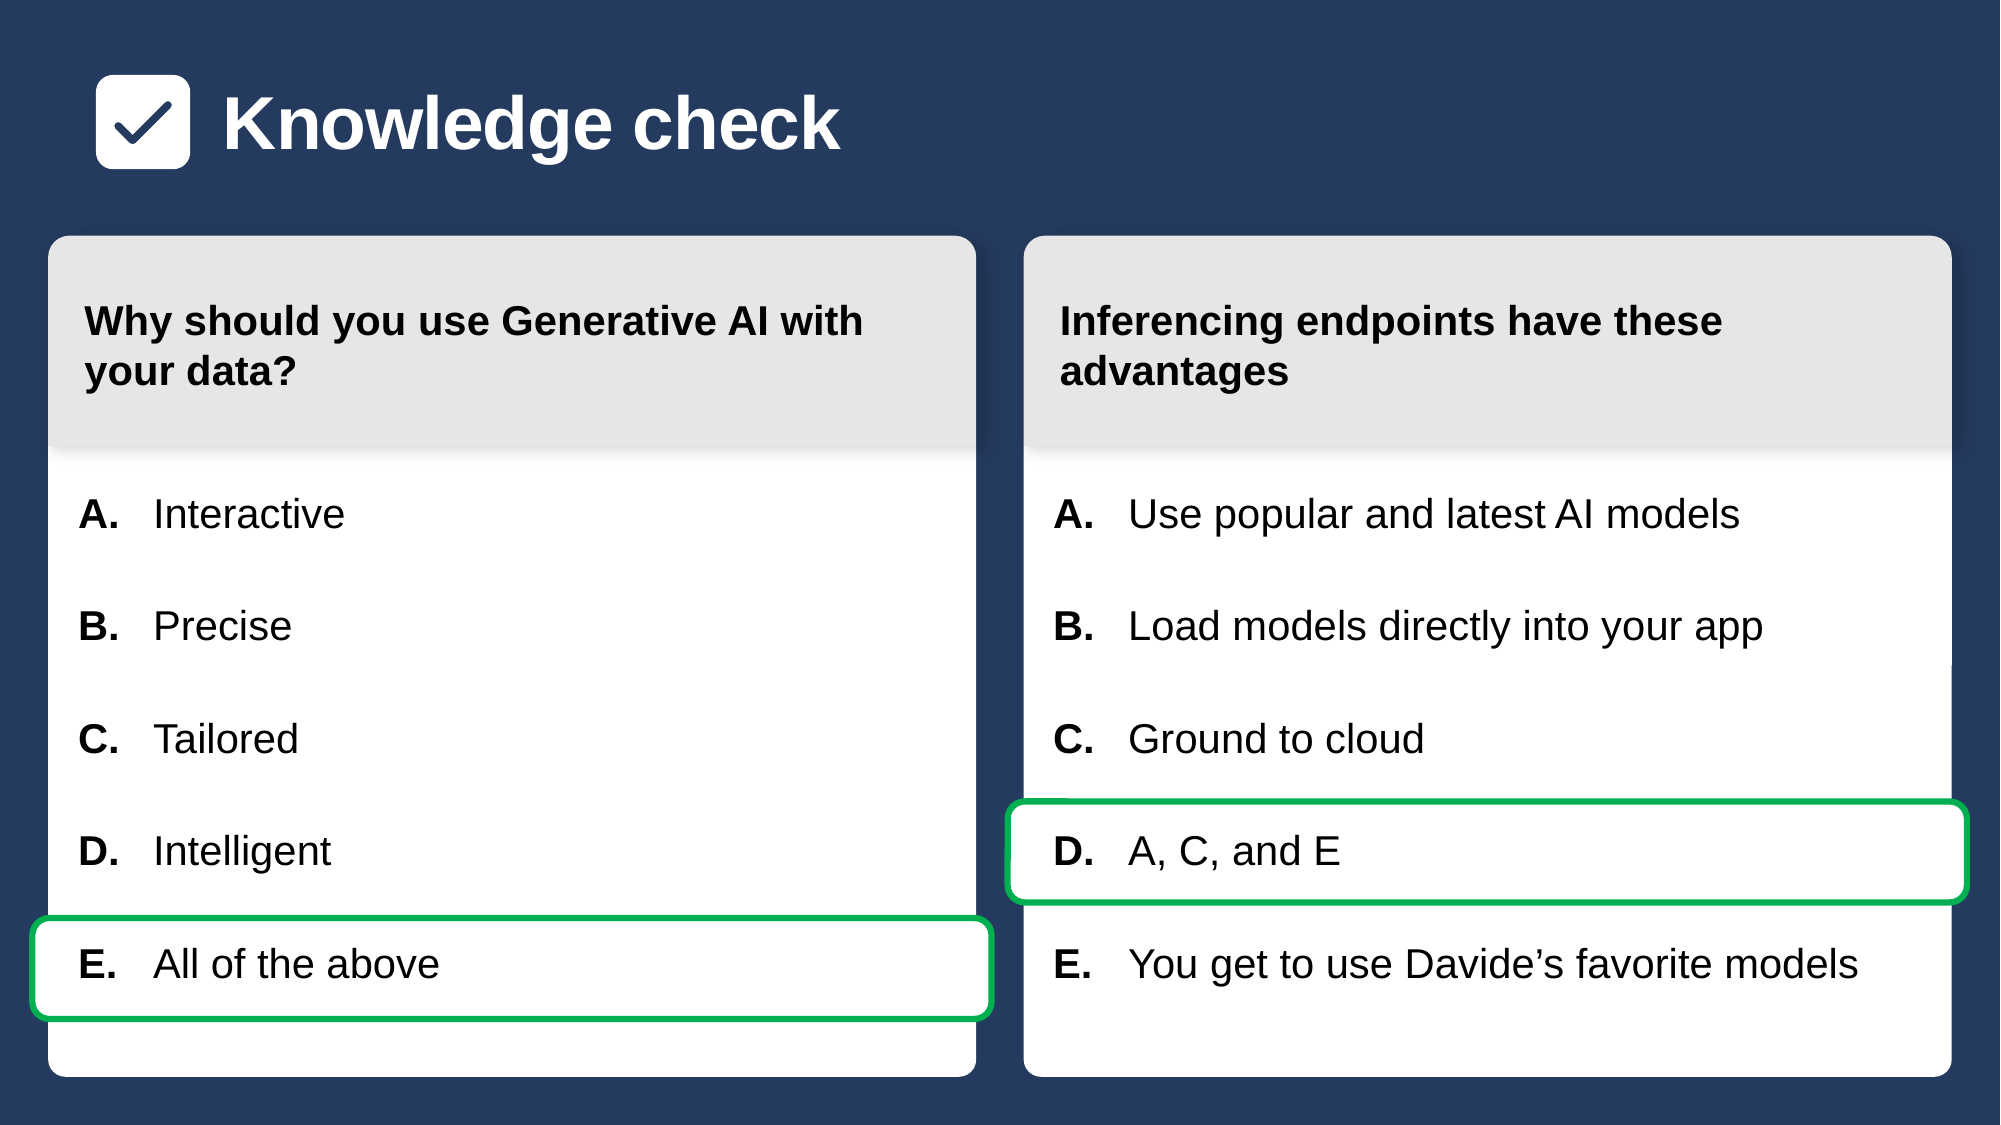

# Knowledge check
Why should you use Generative AI with your data?
Inferencing endpoints have these advantages

​Interactive
​Precise
​Tailored
​Intelligent
​All of the above
​Use popular and latest AI models
​Load models directly into your app
​Ground to cloud
​A, C, and E
​You get to use Davide’s favorite models